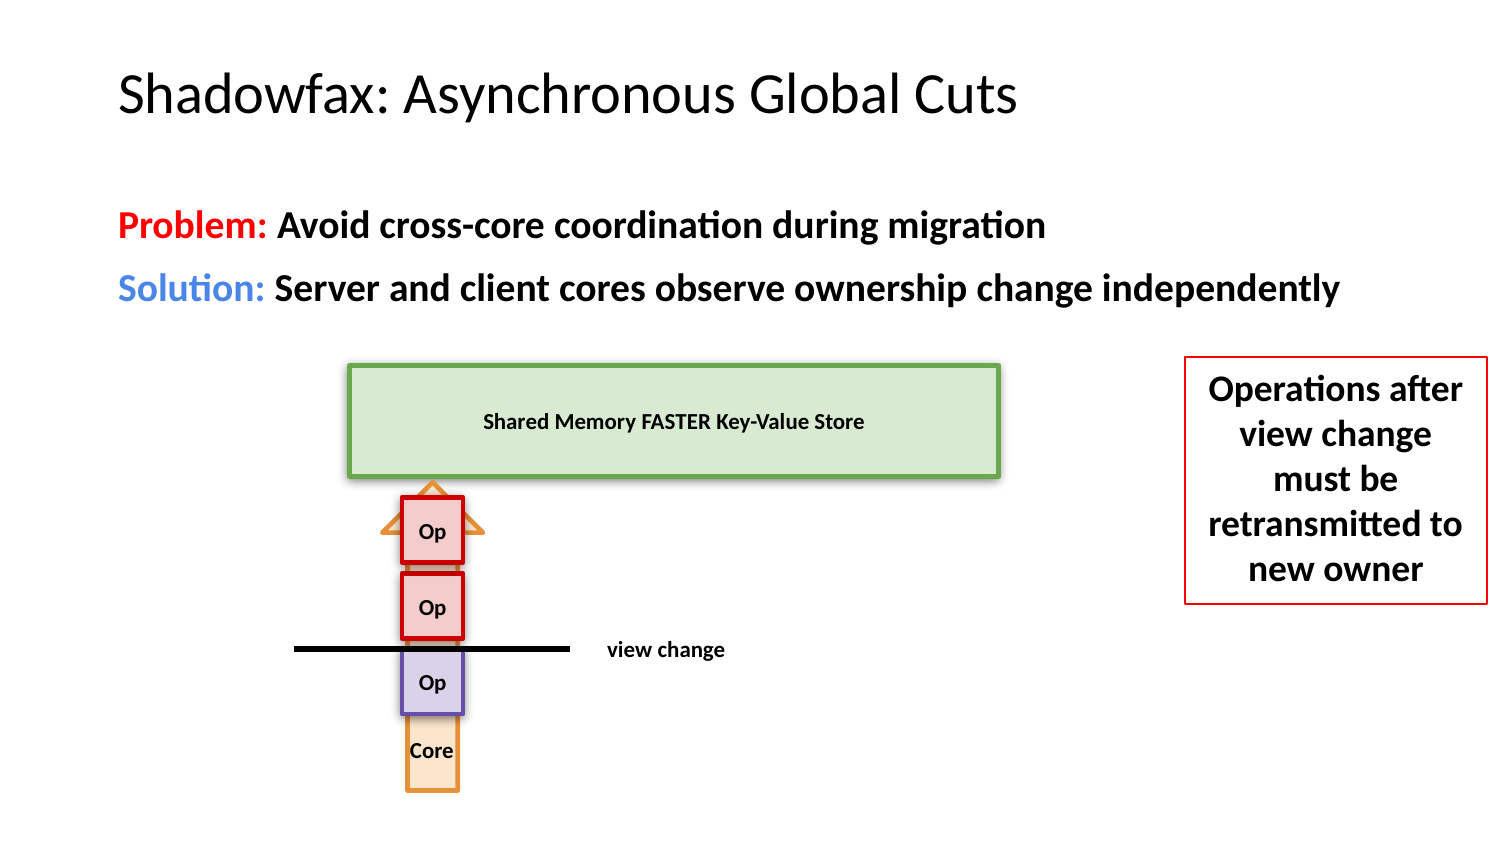

# Shadowfax: Asynchronous Global Cuts
Problem: Avoid cross-core coordination during migration
Solution: Server and client cores observe ownership change independently

Operations after view change must be retransmitted to new owner

Shared Memory FASTER Key-Value Store

Op
Op
view change

Op
Core